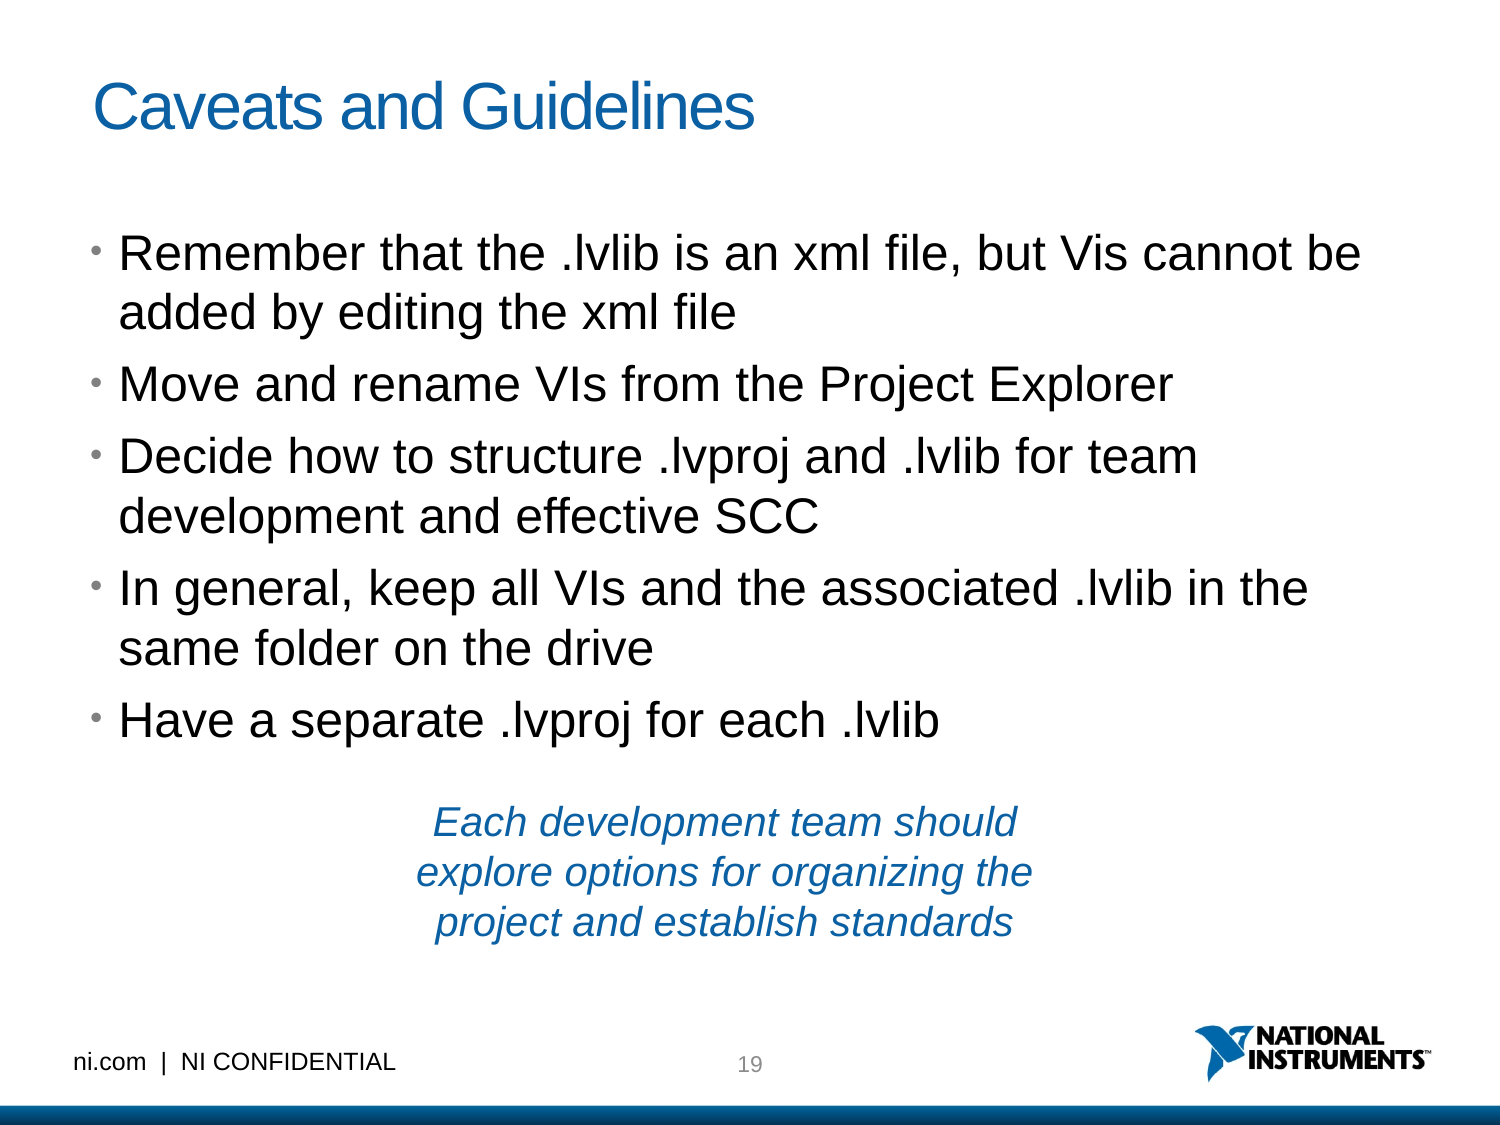

# Caveats and Guidelines
Remember that the .lvlib is an xml file, but Vis cannot be added by editing the xml file
Move and rename VIs from the Project Explorer
Decide how to structure .lvproj and .lvlib for team development and effective SCC
In general, keep all VIs and the associated .lvlib in the same folder on the drive
Have a separate .lvproj for each .lvlib
Each development team should explore options for organizing the project and establish standards